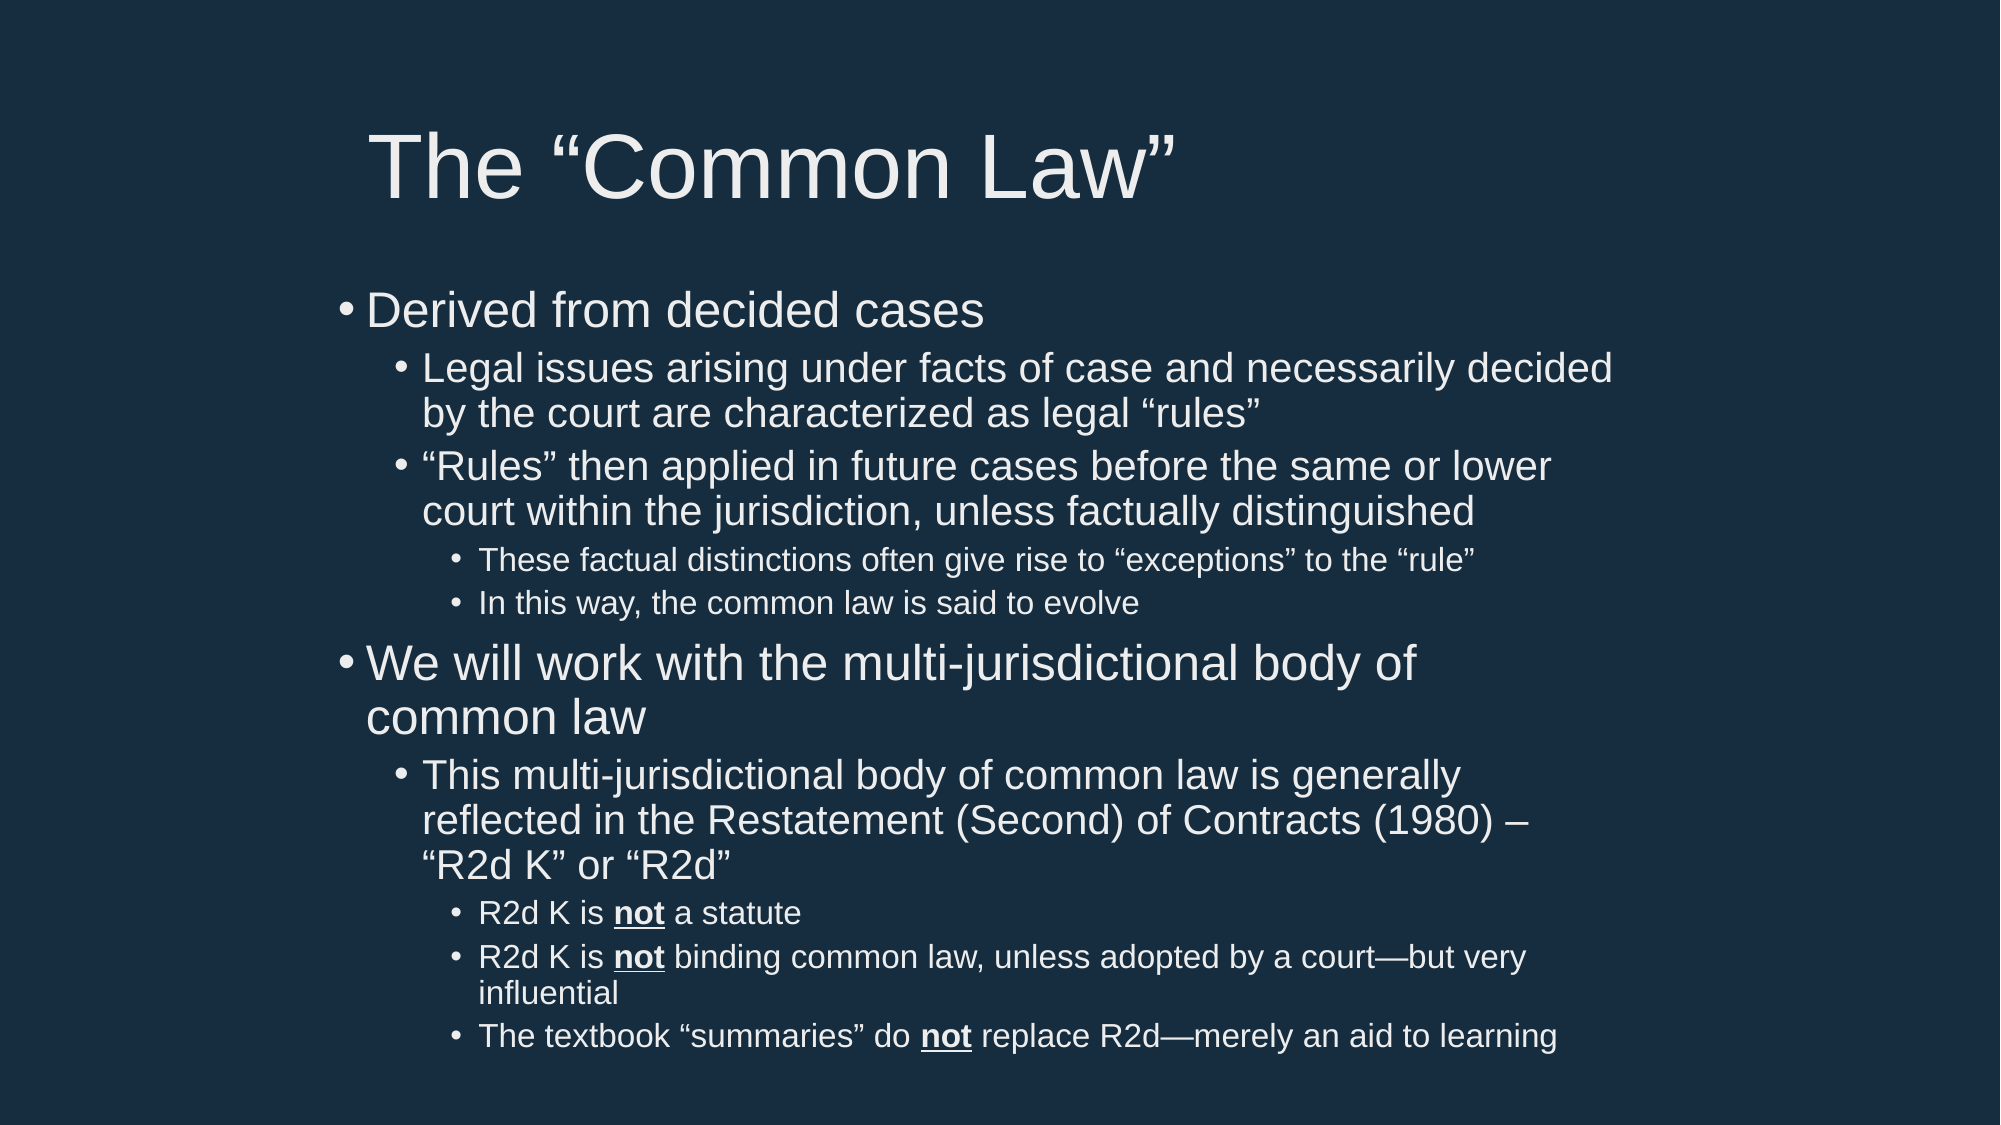

The “Common Law”
Derived from decided cases
Legal issues arising under facts of case and necessarily decided by the court are characterized as legal “rules”
“Rules” then applied in future cases before the same or lower court within the jurisdiction, unless factually distinguished
These factual distinctions often give rise to “exceptions” to the “rule”
In this way, the common law is said to evolve
We will work with the multi-jurisdictional body of common law
This multi-jurisdictional body of common law is generally reflected in the Restatement (Second) of Contracts (1980) – “R2d K” or “R2d”
R2d K is not a statute
R2d K is not binding common law, unless adopted by a court—but very influential
The textbook “summaries” do not replace R2d—merely an aid to learning